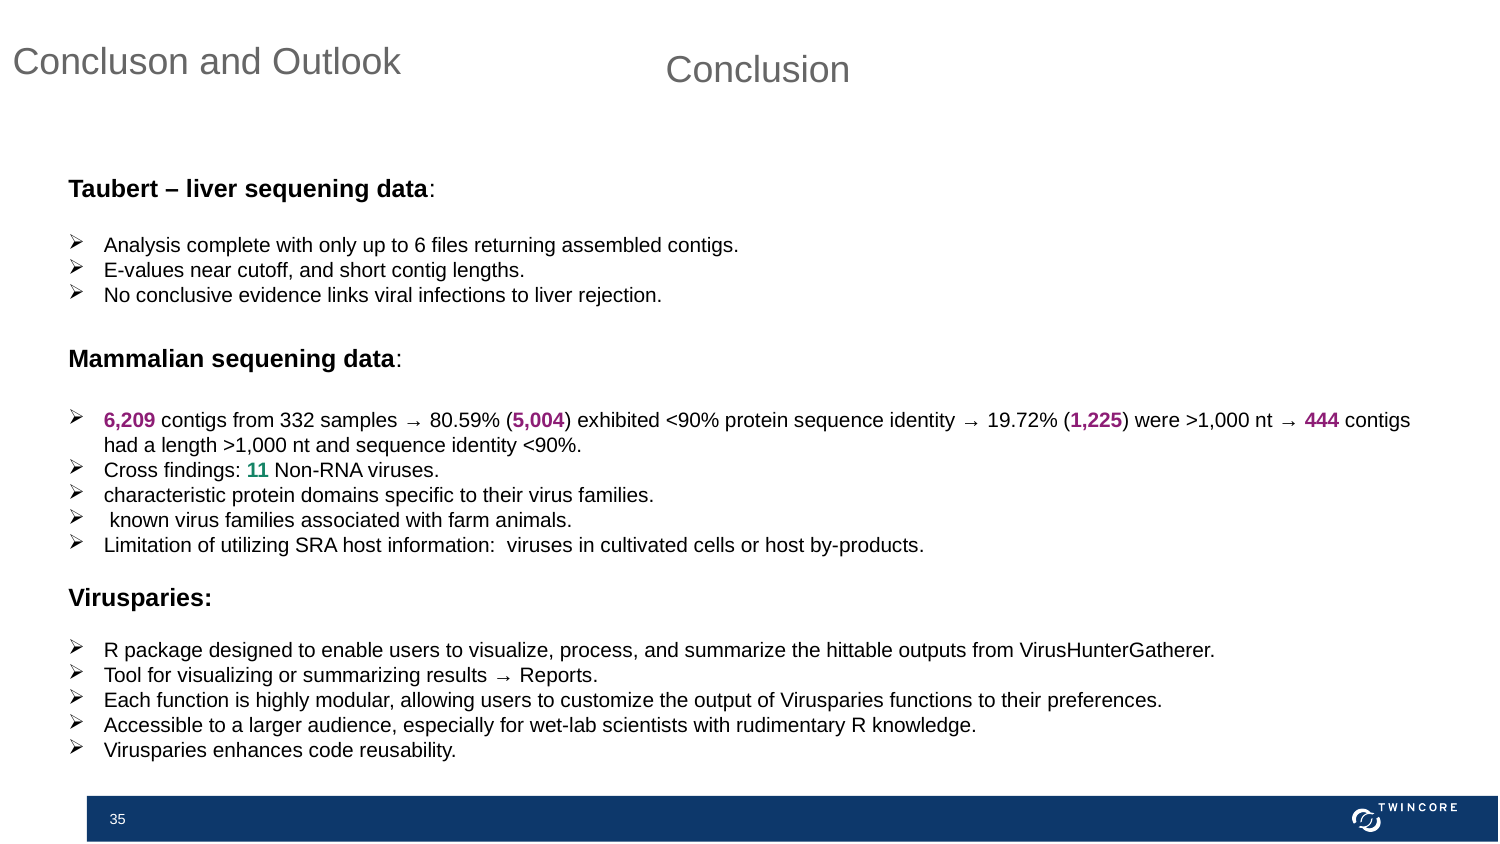

Concluson and Outlook
Conclusion

Taubert – liver sequening data:

Analysis complete with only up to 6 files returning assembled contigs.
E-values near cutoff, and short contig lengths.
No conclusive evidence links viral infections to liver rejection.

Mammalian sequening data:

6,209 contigs from 332 samples → 80.59% (5,004) exhibited <90% protein sequence identity → 19.72% (1,225) were >1,000 nt → 444 contigs had a length >1,000 nt and sequence identity <90%.
Cross findings: 11 Non-RNA viruses.
characteristic protein domains specific to their virus families.
 known virus families associated with farm animals.
Limitation of utilizing SRA host information:  viruses in cultivated cells or host by-products.

Virusparies:

R package designed to enable users to visualize, process, and summarize the hittable outputs from VirusHunterGatherer.
Tool for visualizing or summarizing results → Reports.
Each function is highly modular, allowing users to customize the output of Virusparies functions to their preferences.
Accessible to a larger audience, especially for wet-lab scientists with rudimentary R knowledge.
Virusparies enhances code reusability.